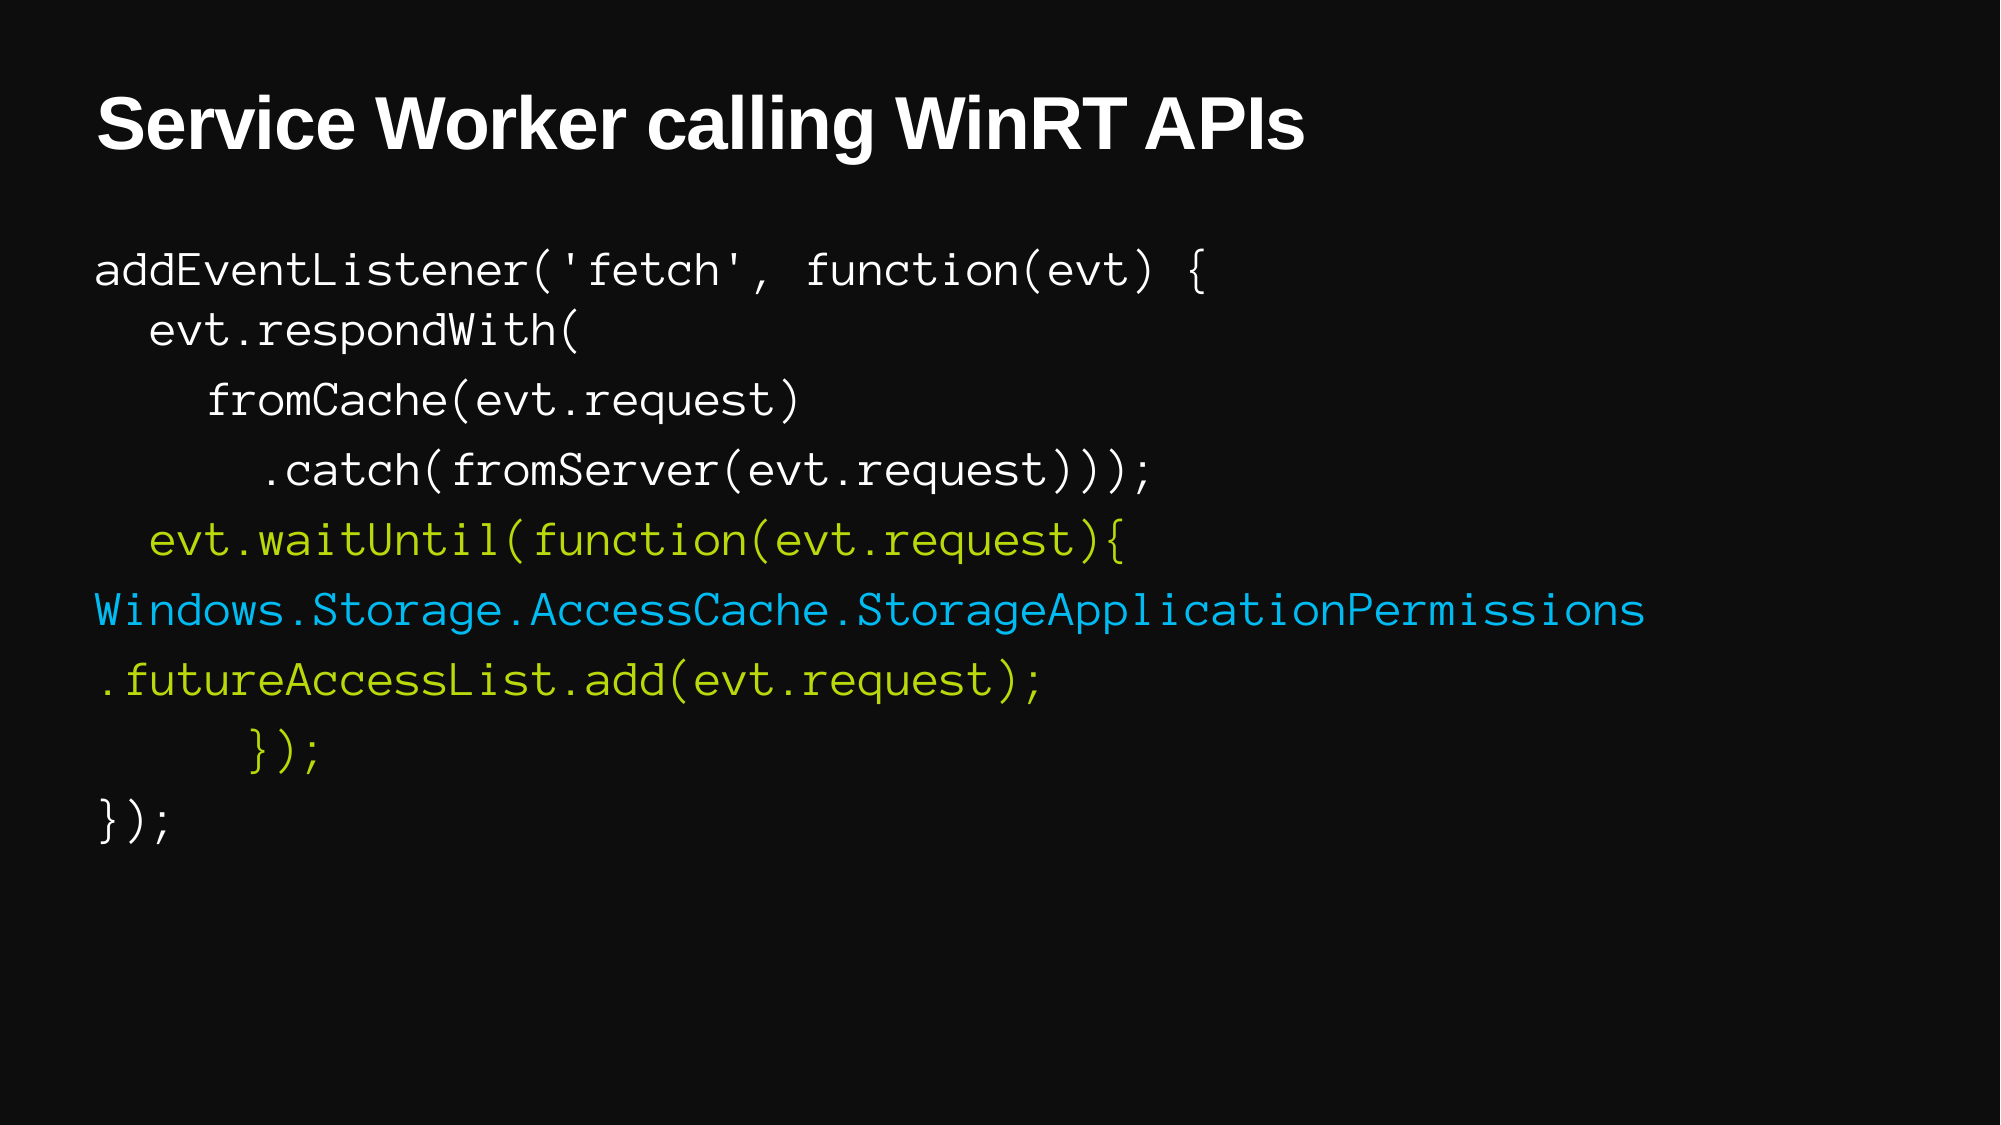

# Service Worker calling WinRT APIs
addEventListener('fetch', function(evt) {
  evt.respondWith(
    fromCache(evt.request)
      .catch(fromServer(evt.request)));
  evt.waitUntil(function(evt.request){
Windows.Storage.AccessCache.StorageApplicationPermissions
.futureAccessList.add(evt.request);
	});
});